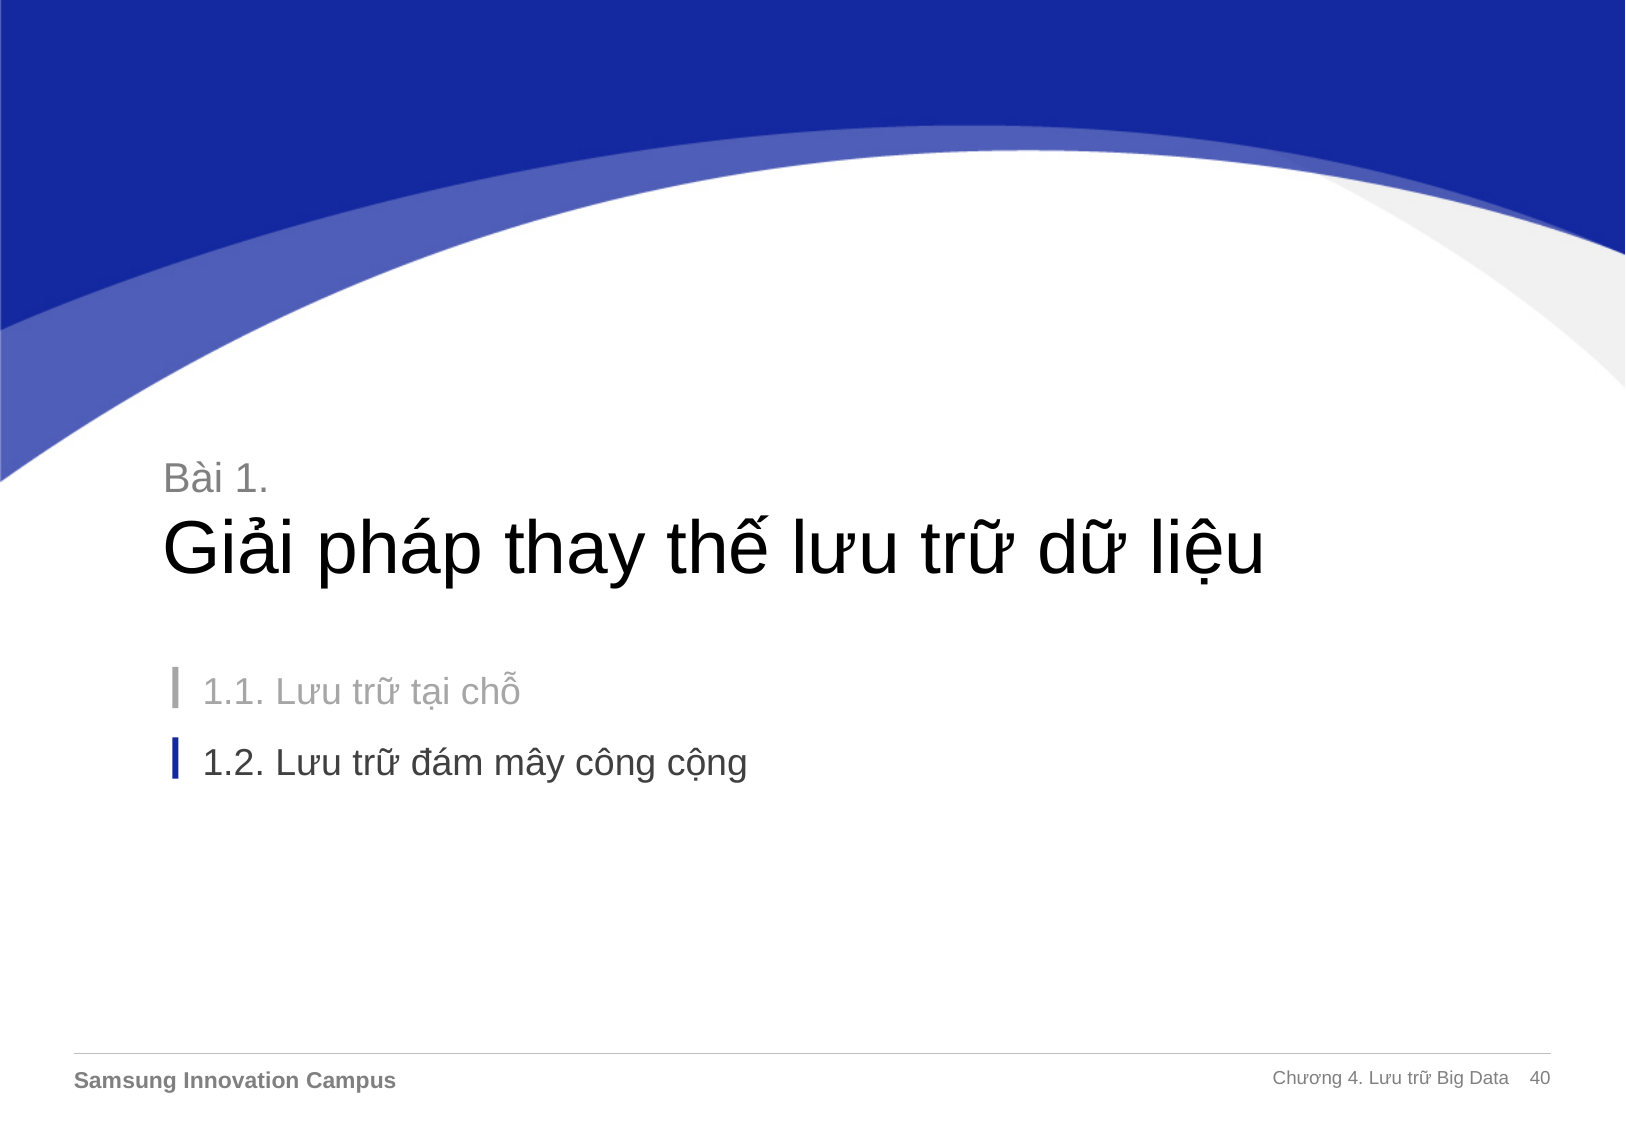

Bài 1.
Giải pháp thay thế lưu trữ dữ liệu

1.1. Lưu trữ tại chỗ

1.2. Lưu trữ đám mây công cộng